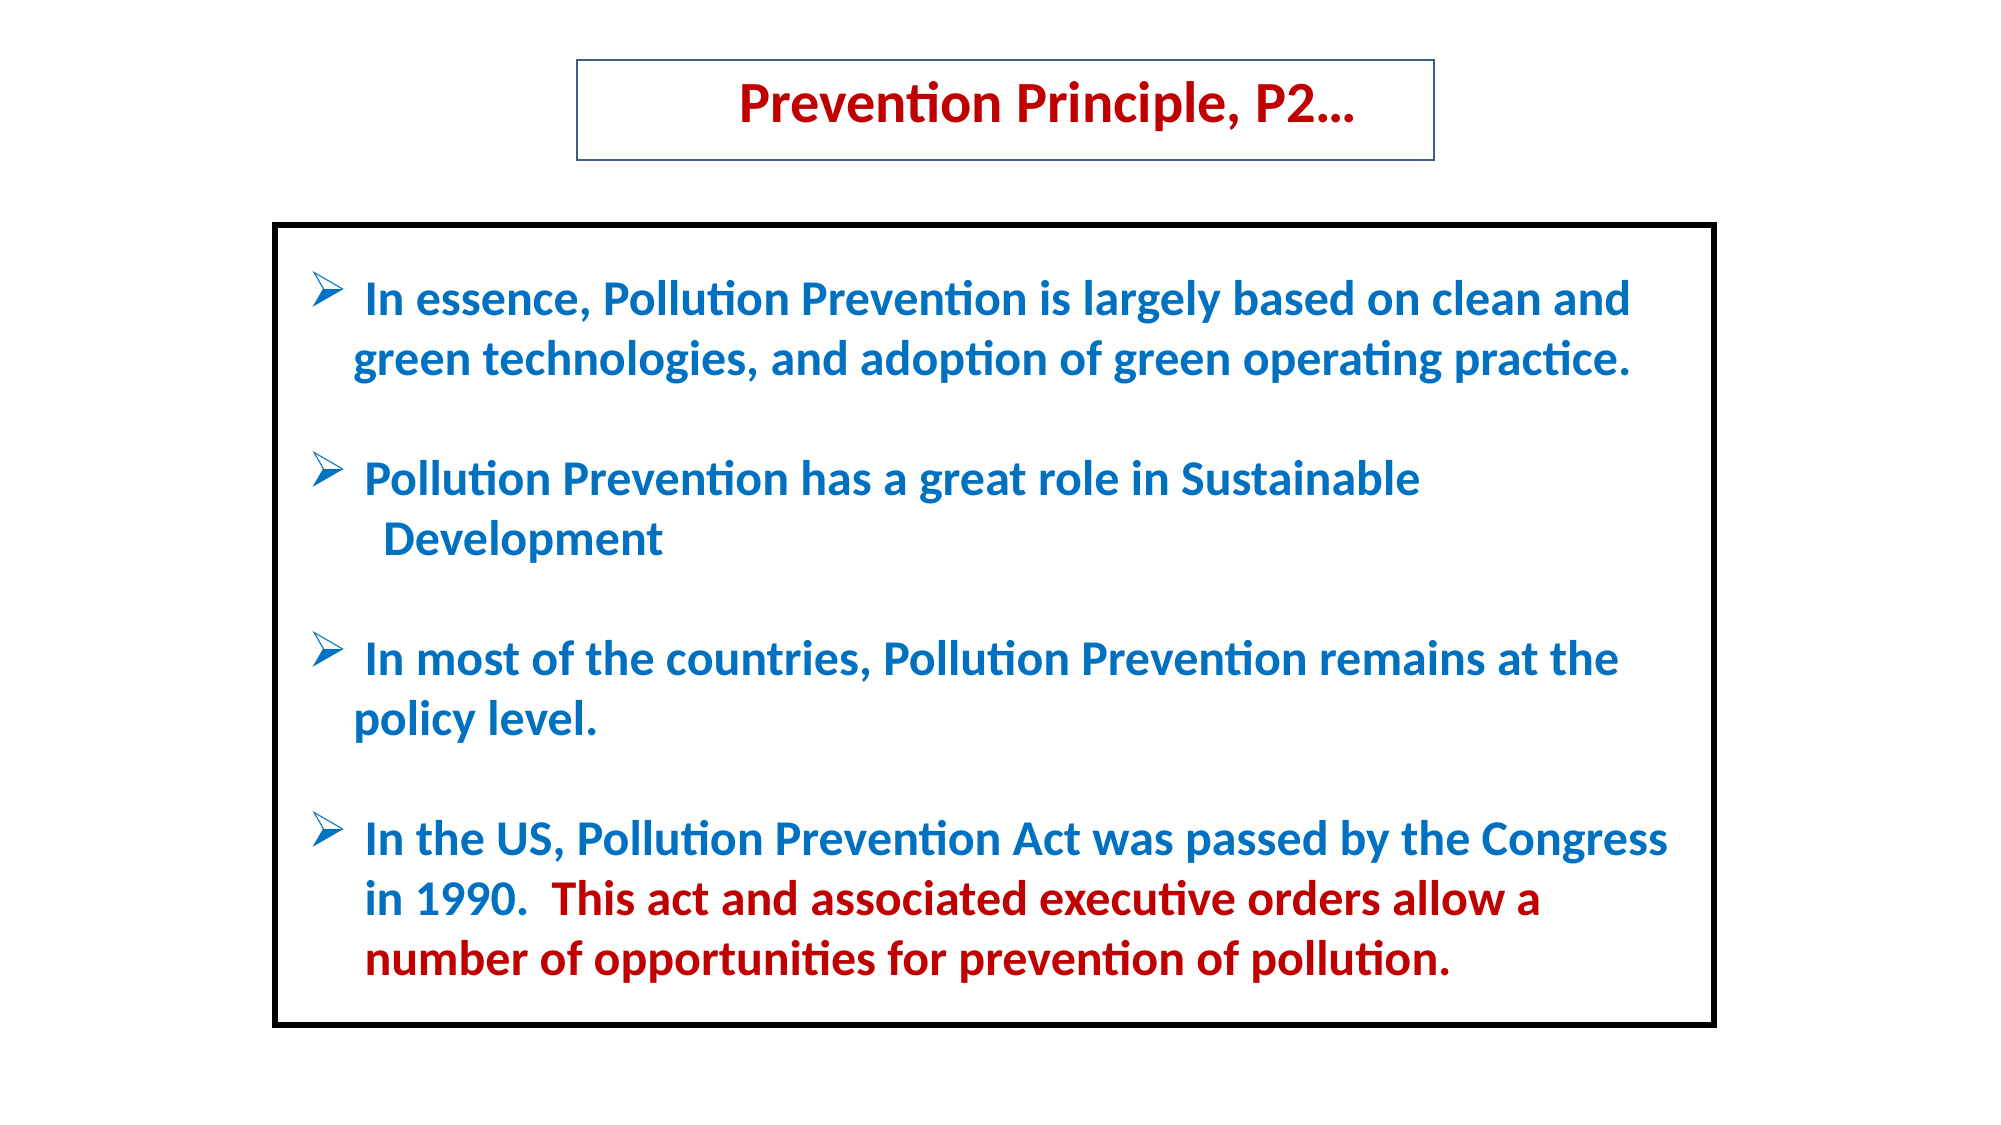

Prevention Principle, P2…

In essence, Pollution Prevention is largely based on clean and
    green technologies, and adoption of green operating practice.

Pollution Prevention has a great role in Sustainable
Development

In most of the countries, Pollution Prevention remains at the
    policy level.

In the US, Pollution Prevention Act was passed by the Congress
     in 1990.  This act and associated executive orders allow a
     number of opportunities for prevention of pollution.